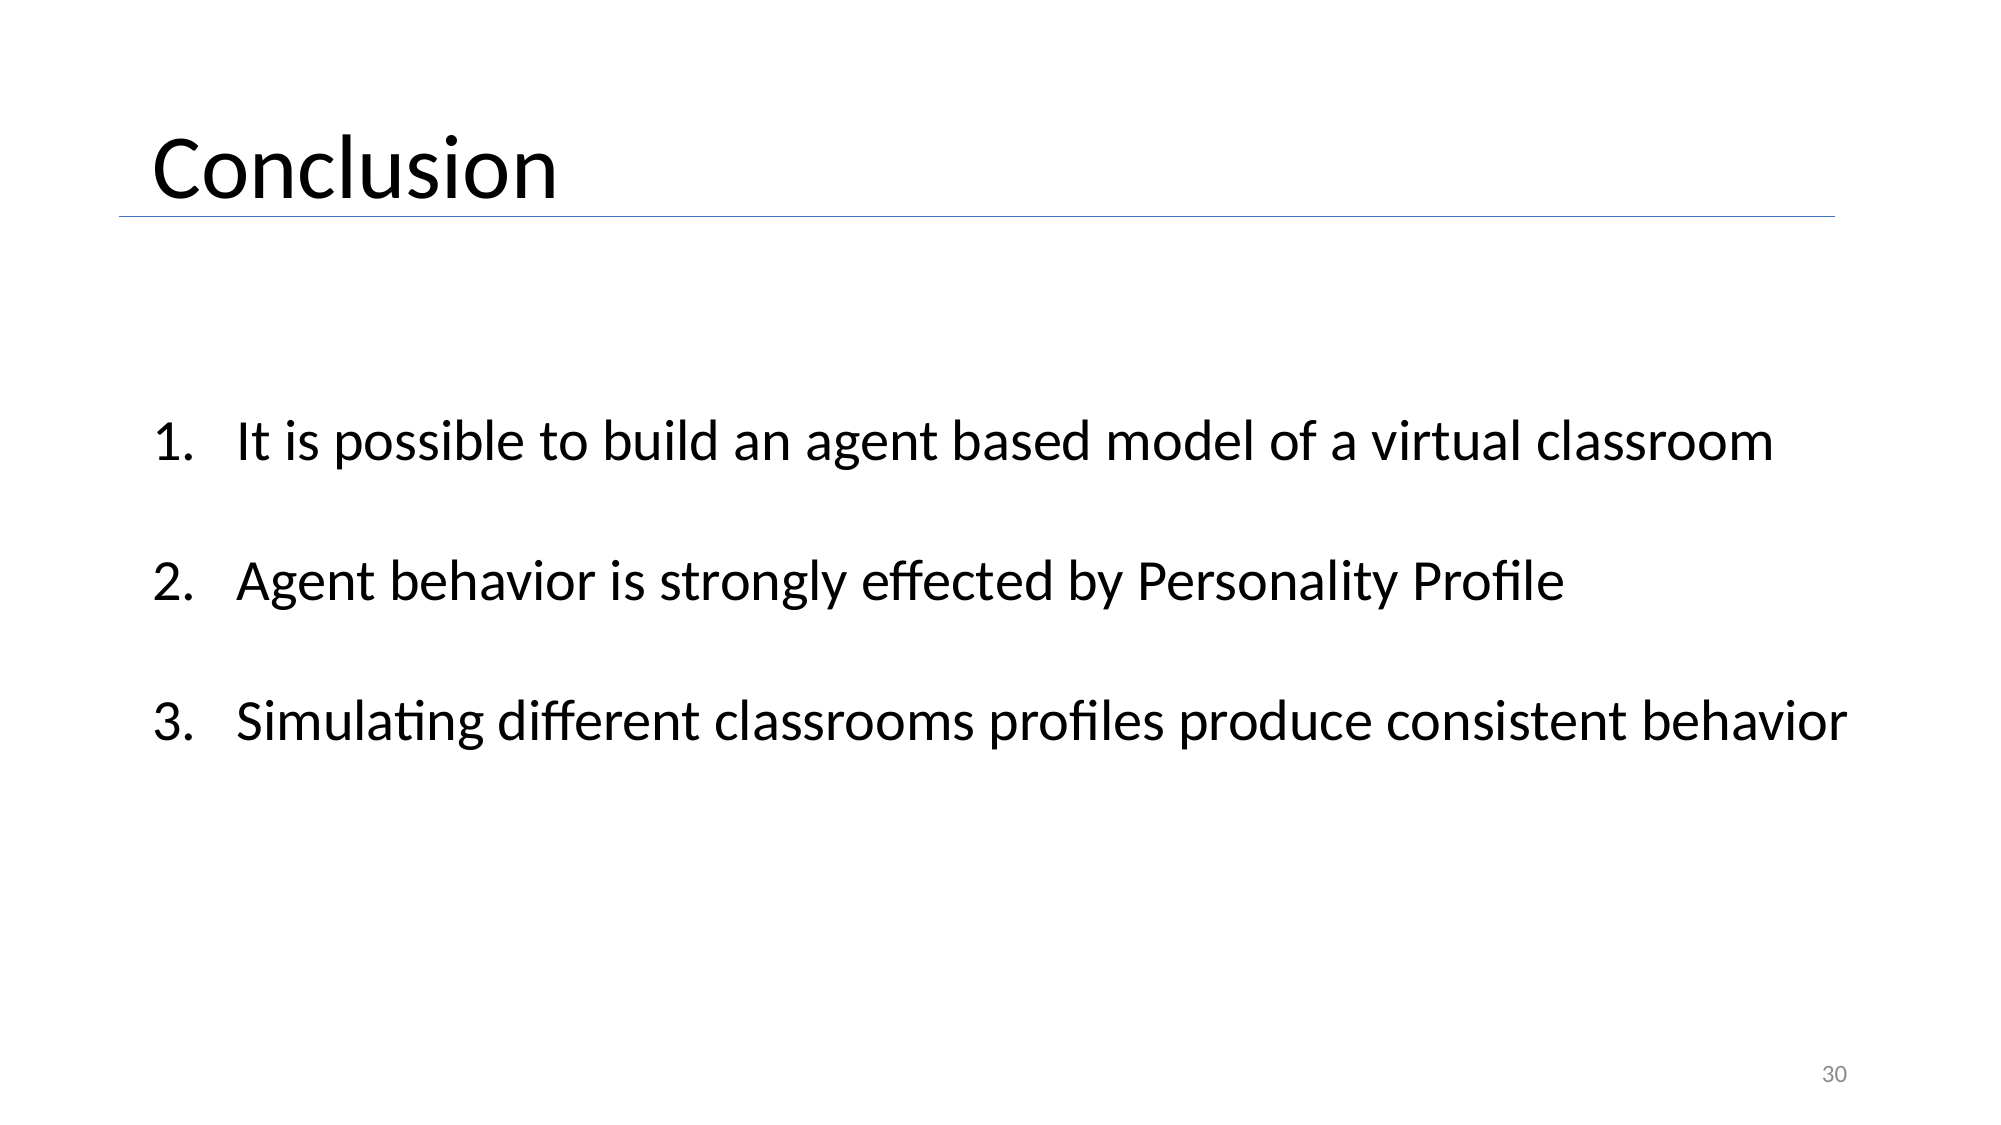

Conclusion
It is possible to build an agent based model of a virtual classroom
Agent behavior is strongly effected by Personality Profile
Simulating different classrooms profiles produce consistent behavior
30